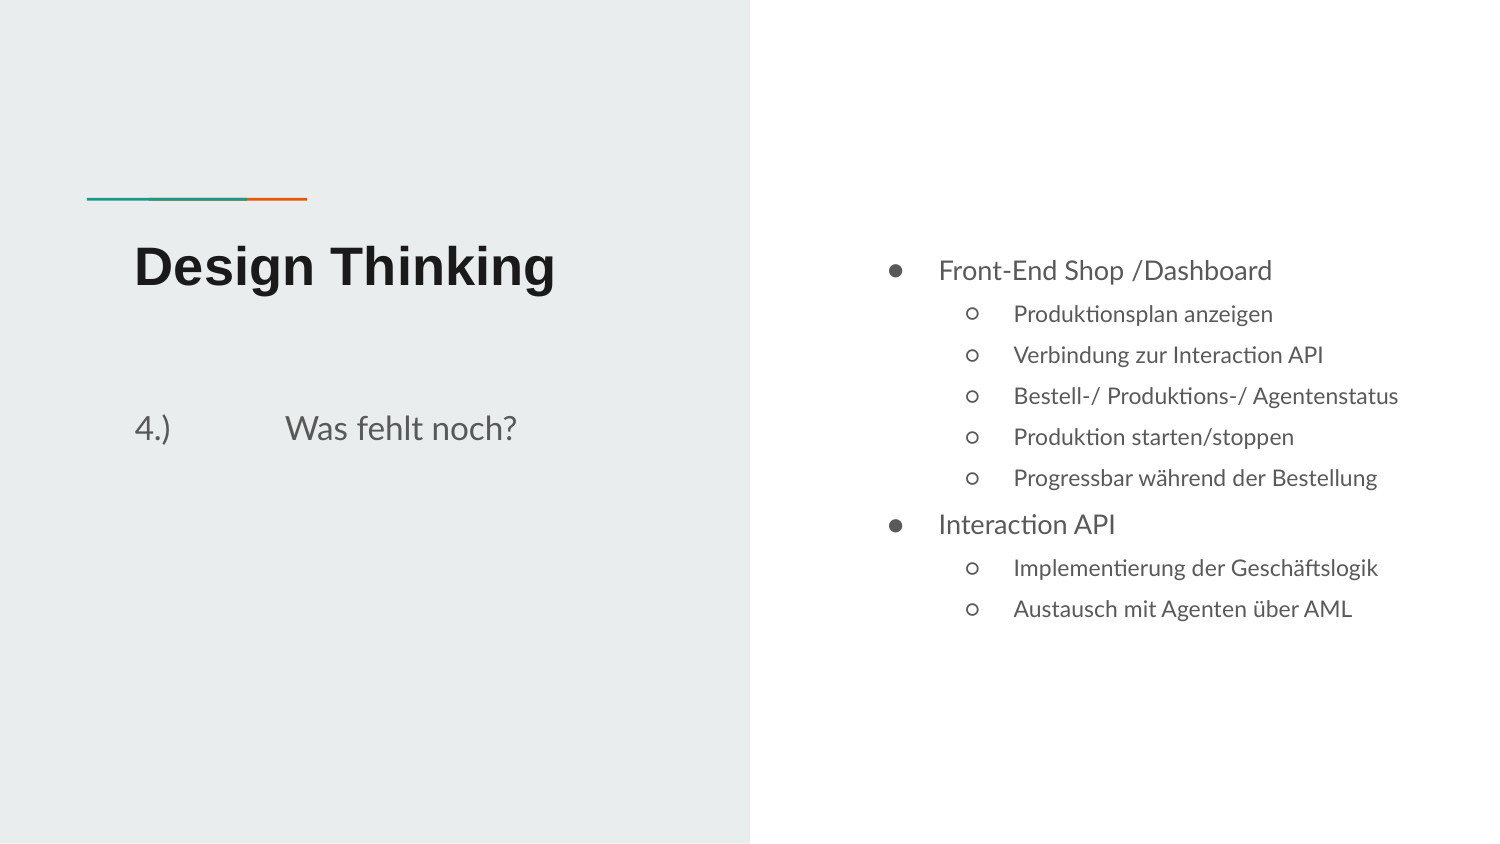

# Design Thinking
Front-End Shop /Dashboard
Produktionsplan anzeigen
Verbindung zur Interaction API
Bestell-/ Produktions-/ Agentenstatus
Produktion starten/stoppen
Progressbar während der Bestellung
Interaction API
Implementierung der Geschäftslogik
Austausch mit Agenten über AML

4.) 	Was fehlt noch?